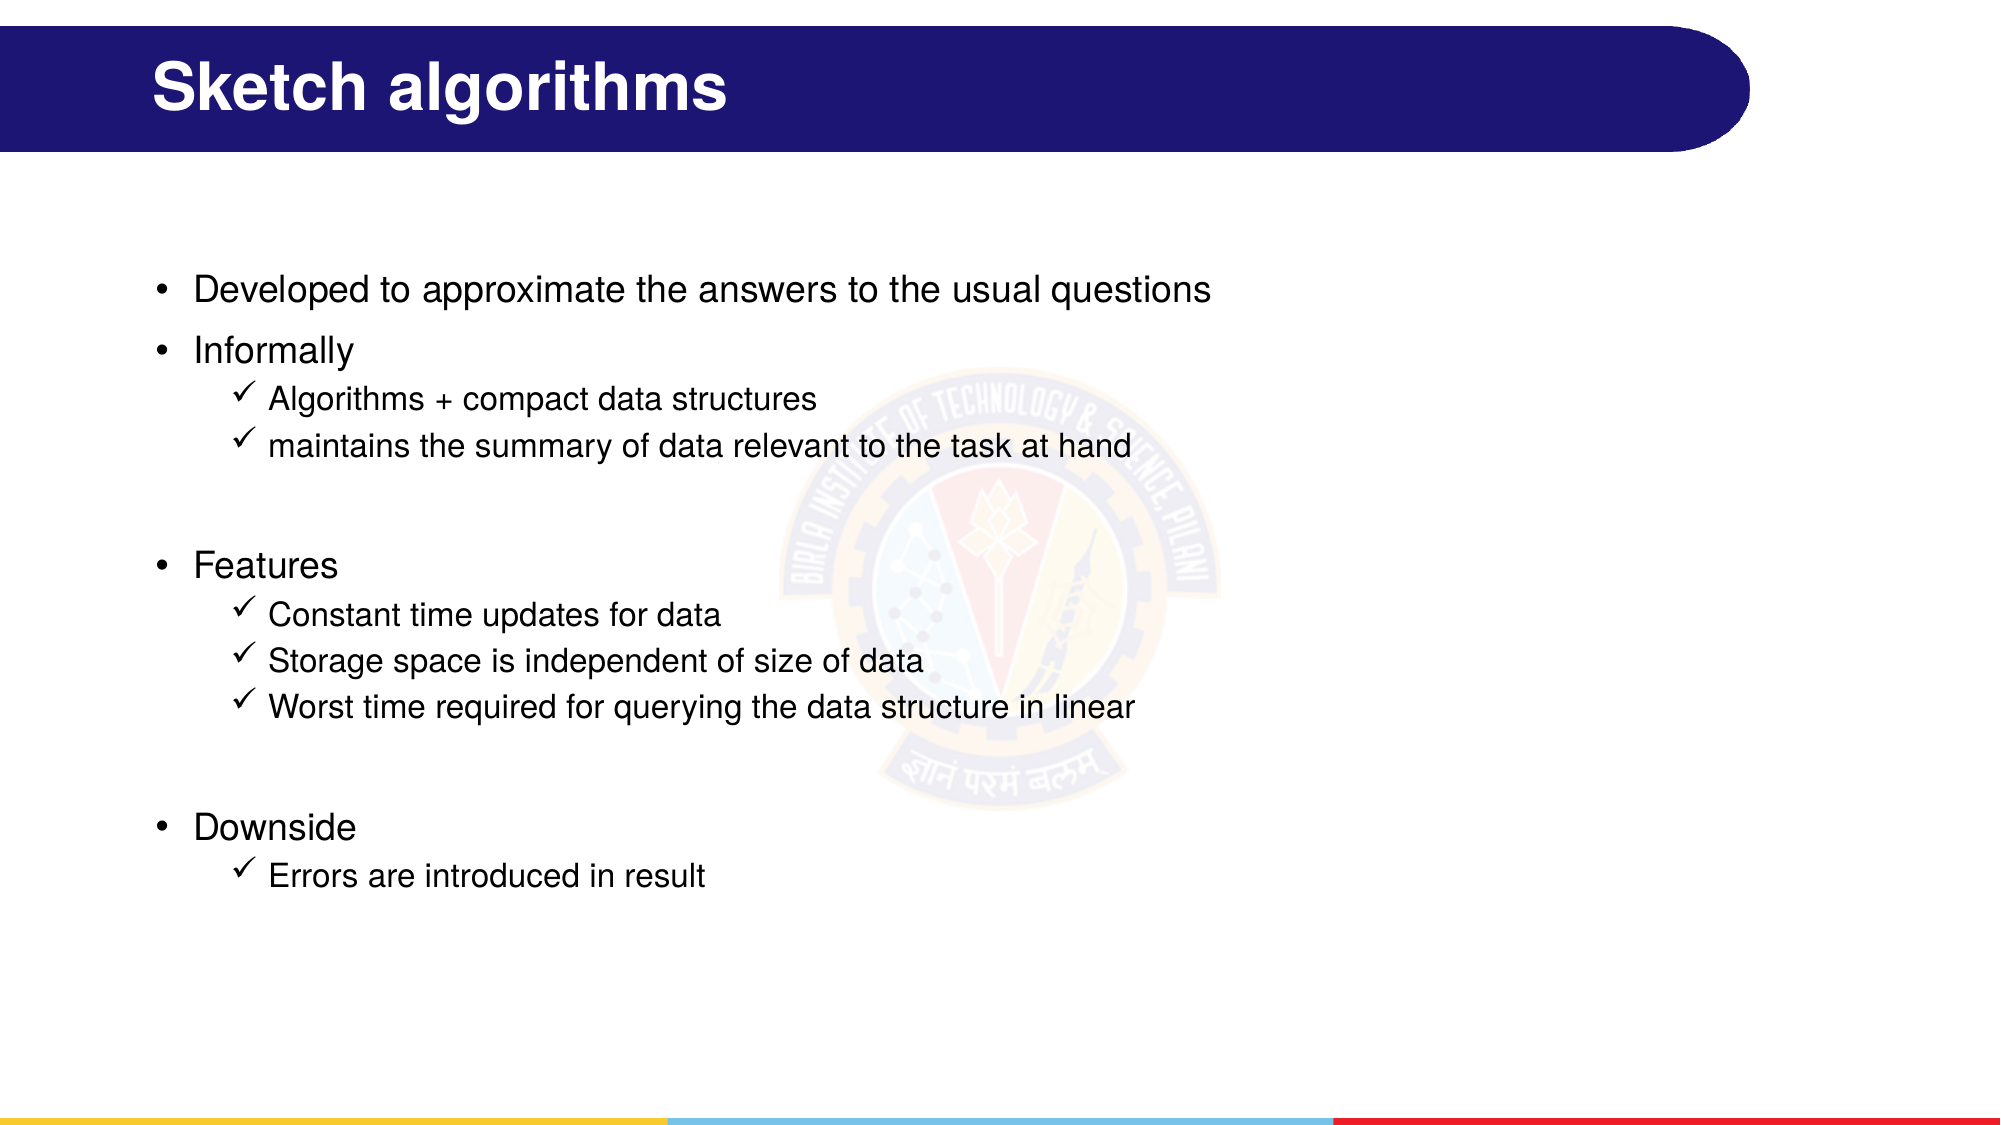

# Sketch algorithms

Developed to approximate the answers to the usual questions
Informally
Algorithms + compact data structures
maintains the summary of data relevant to the task at hand

Features
Constant time updates for data
Storage space is independent of size of data
Worst time required for querying the data structure in linear

Downside
Errors are introduced in result